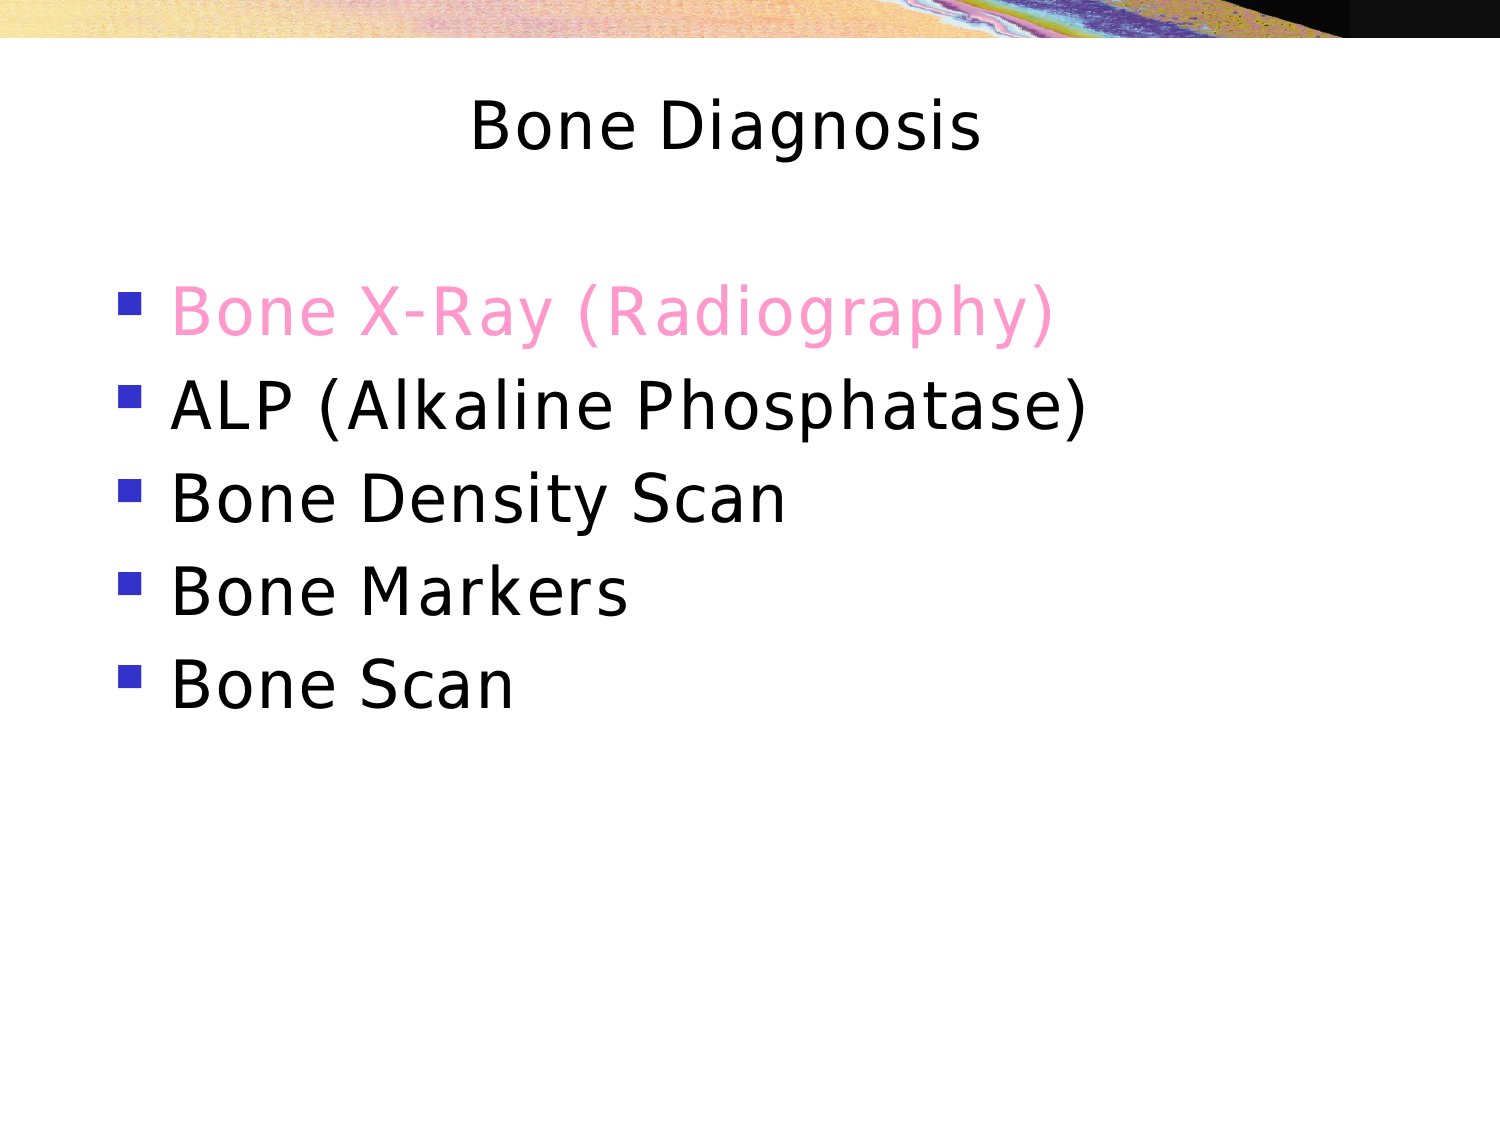

Bone Diagnosis

Bone X-Ray (Radiography)
ALP (Alkaline Phosphatase)
Bone Density Scan
Bone Markers
Bone Scan